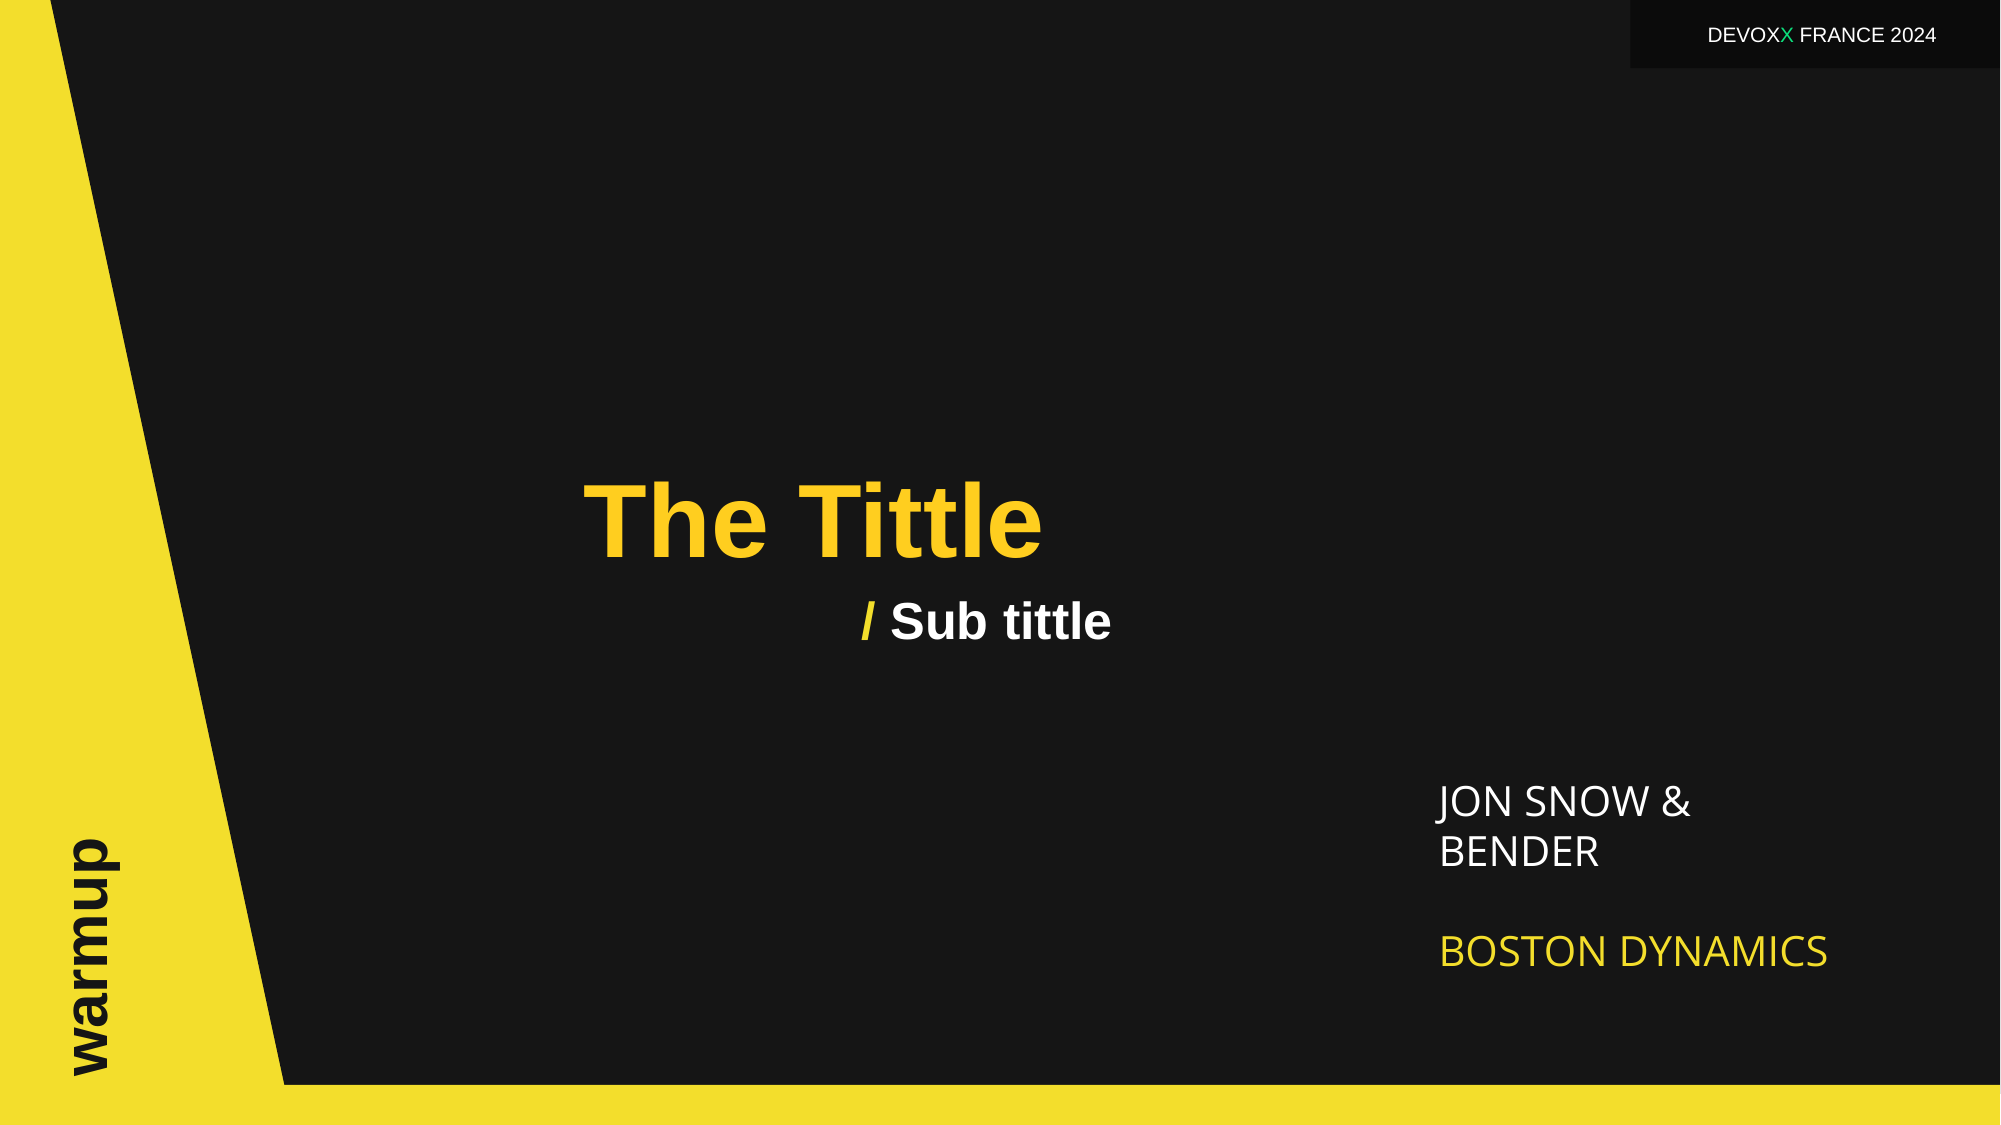

DEVOXX FRANCE 2024
The Tittle
/ Sub tittle
JON SNOW &
BENDER

BOSTON DYNAMICS

warmup